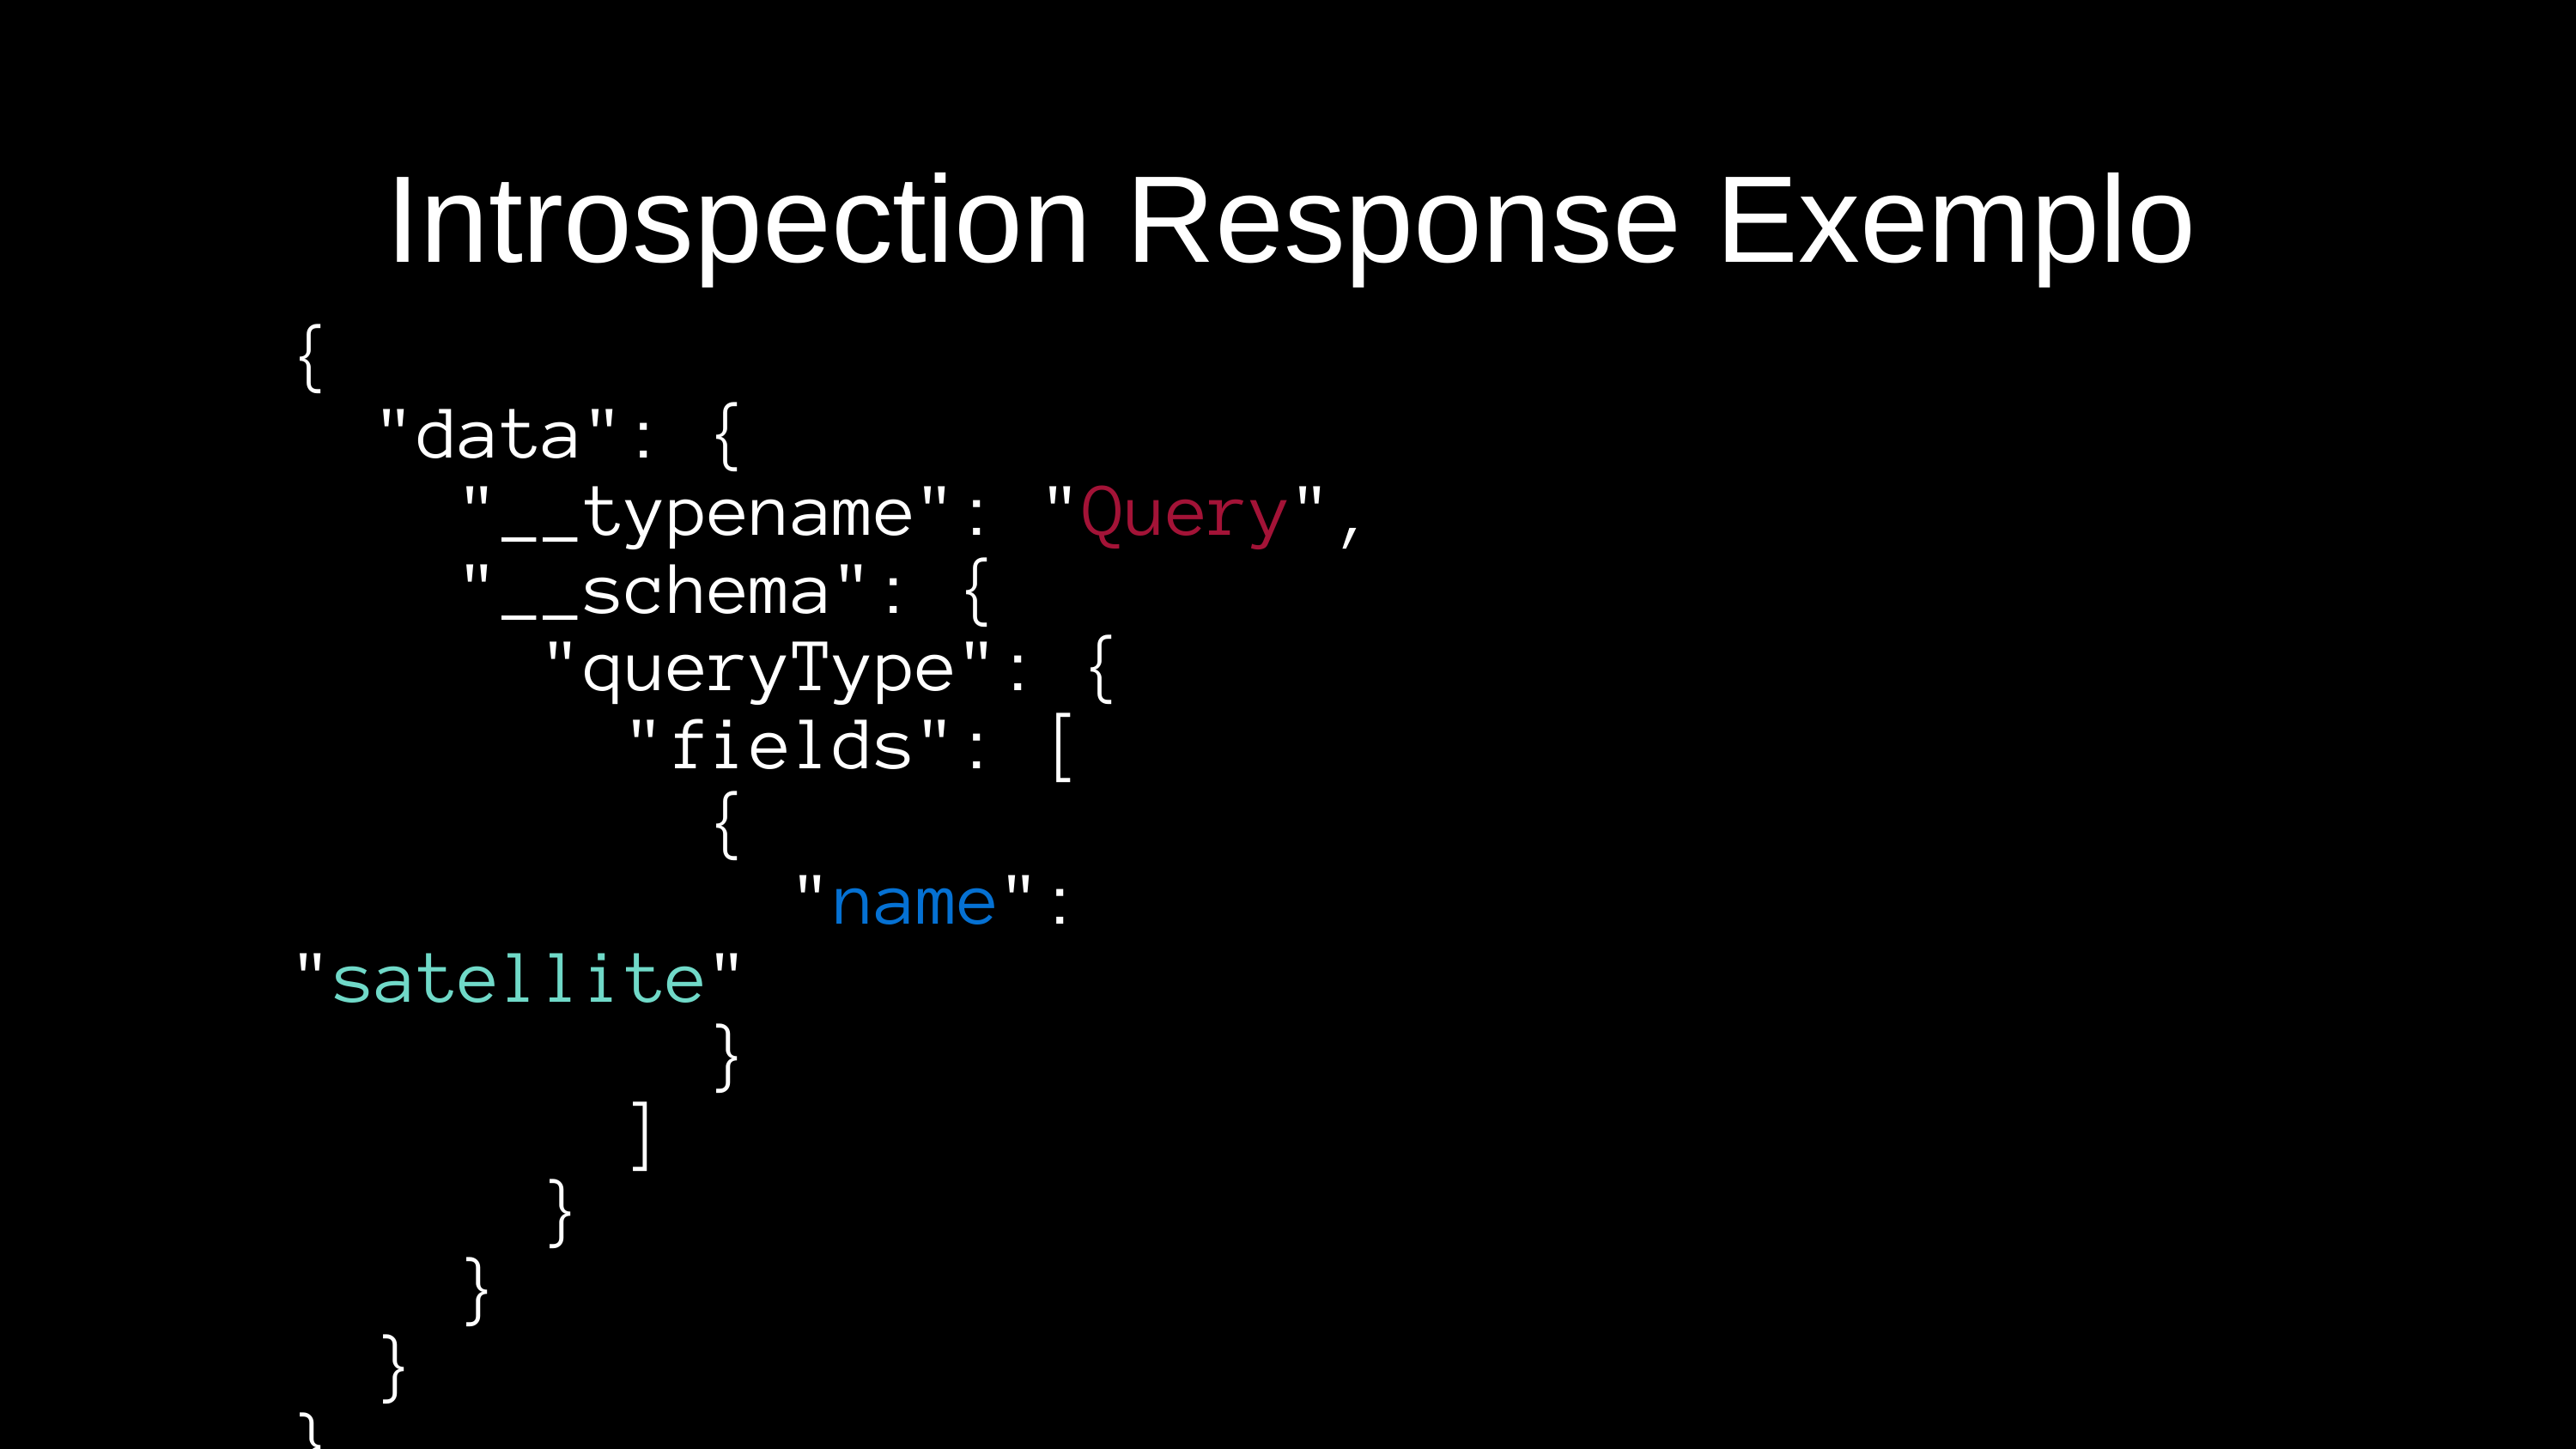

Introspection Response Exemplo
{
  "data": {
    "__typename": "Query",
    "__schema": {
      "queryType": {
        "fields": [
          {
            "name": "satellite"
          }
        ]
      }
    }
  }
}